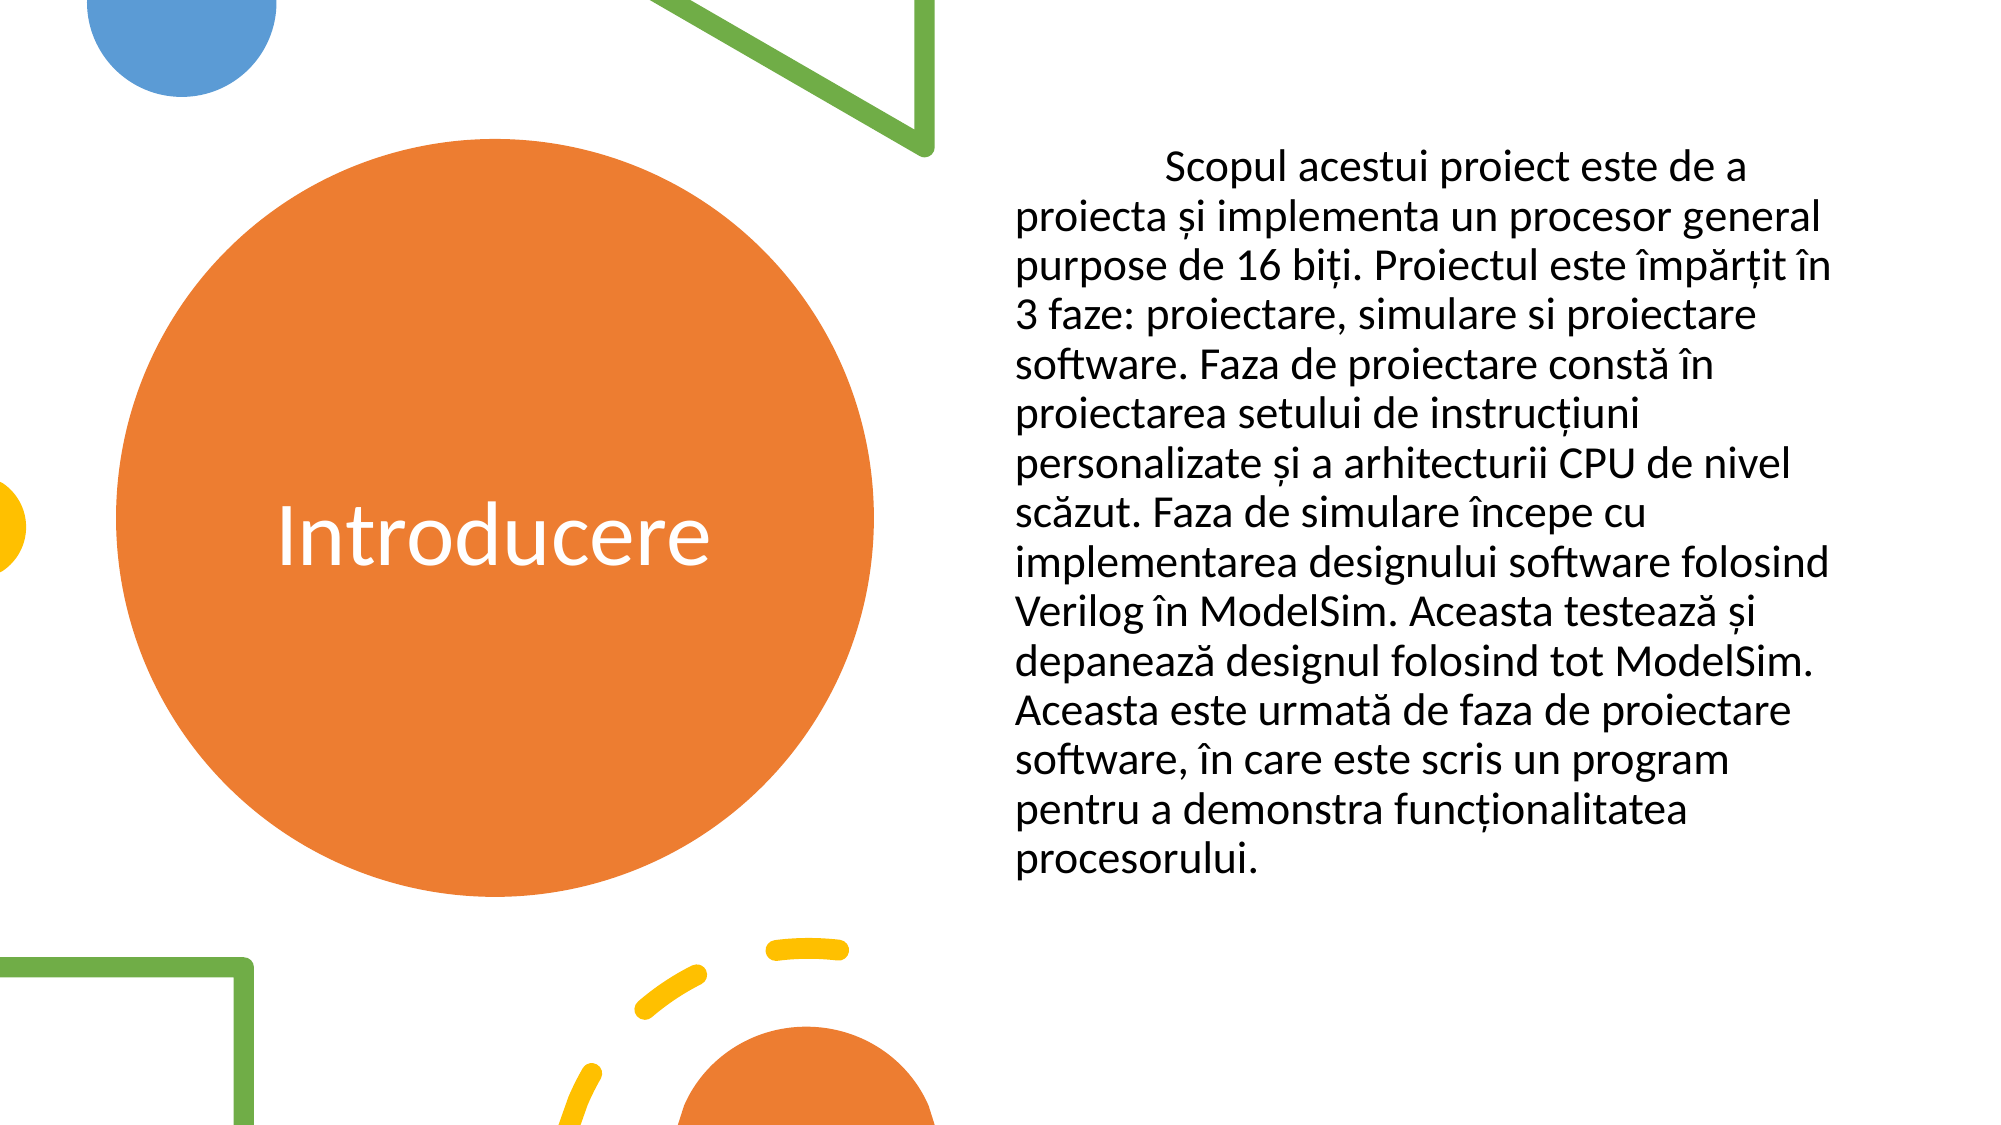

Scopul acestui proiect este de a proiecta și implementa un procesor general purpose de 16 biți. Proiectul este împărțit în 3 faze: proiectare, simulare si proiectare software. Faza de proiectare constă în proiectarea setului de instrucțiuni personalizate și a arhitecturii CPU de nivel scăzut. Faza de simulare începe cu implementarea designului software folosind Verilog în ModelSim. Aceasta testează și depanează designul folosind tot ModelSim. Aceasta este urmată de faza de proiectare software, în care este scris un program pentru a demonstra funcționalitatea procesorului.

# Introducere